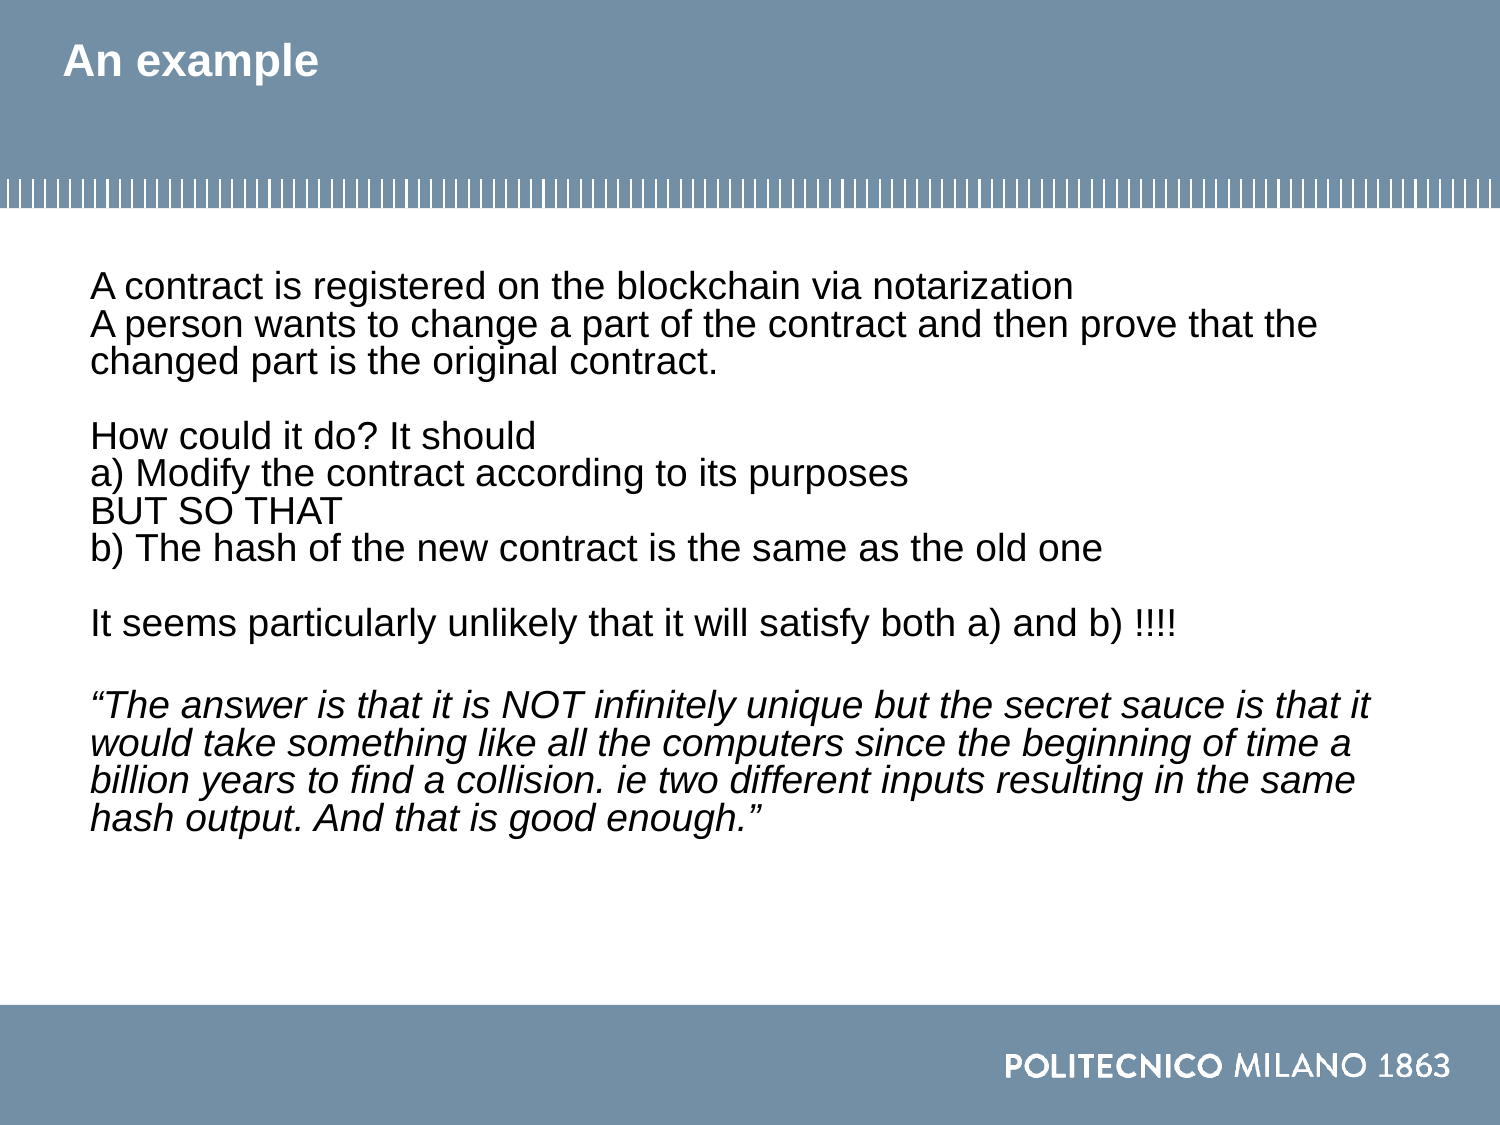

# An example
A contract is registered on the blockchain via notarization
A person wants to change a part of the contract and then prove that the changed part is the original contract.

How could it do? It should
a) Modify the contract according to its purposes
BUT SO THAT
b) The hash of the new contract is the same as the old one

It seems particularly unlikely that it will satisfy both a) and b) !!!!

“The answer is that it is NOT infinitely unique but the secret sauce is that it would take something like all the computers since the beginning of time a billion years to find a collision. ie two different inputs resulting in the same hash output. And that is good enough.”